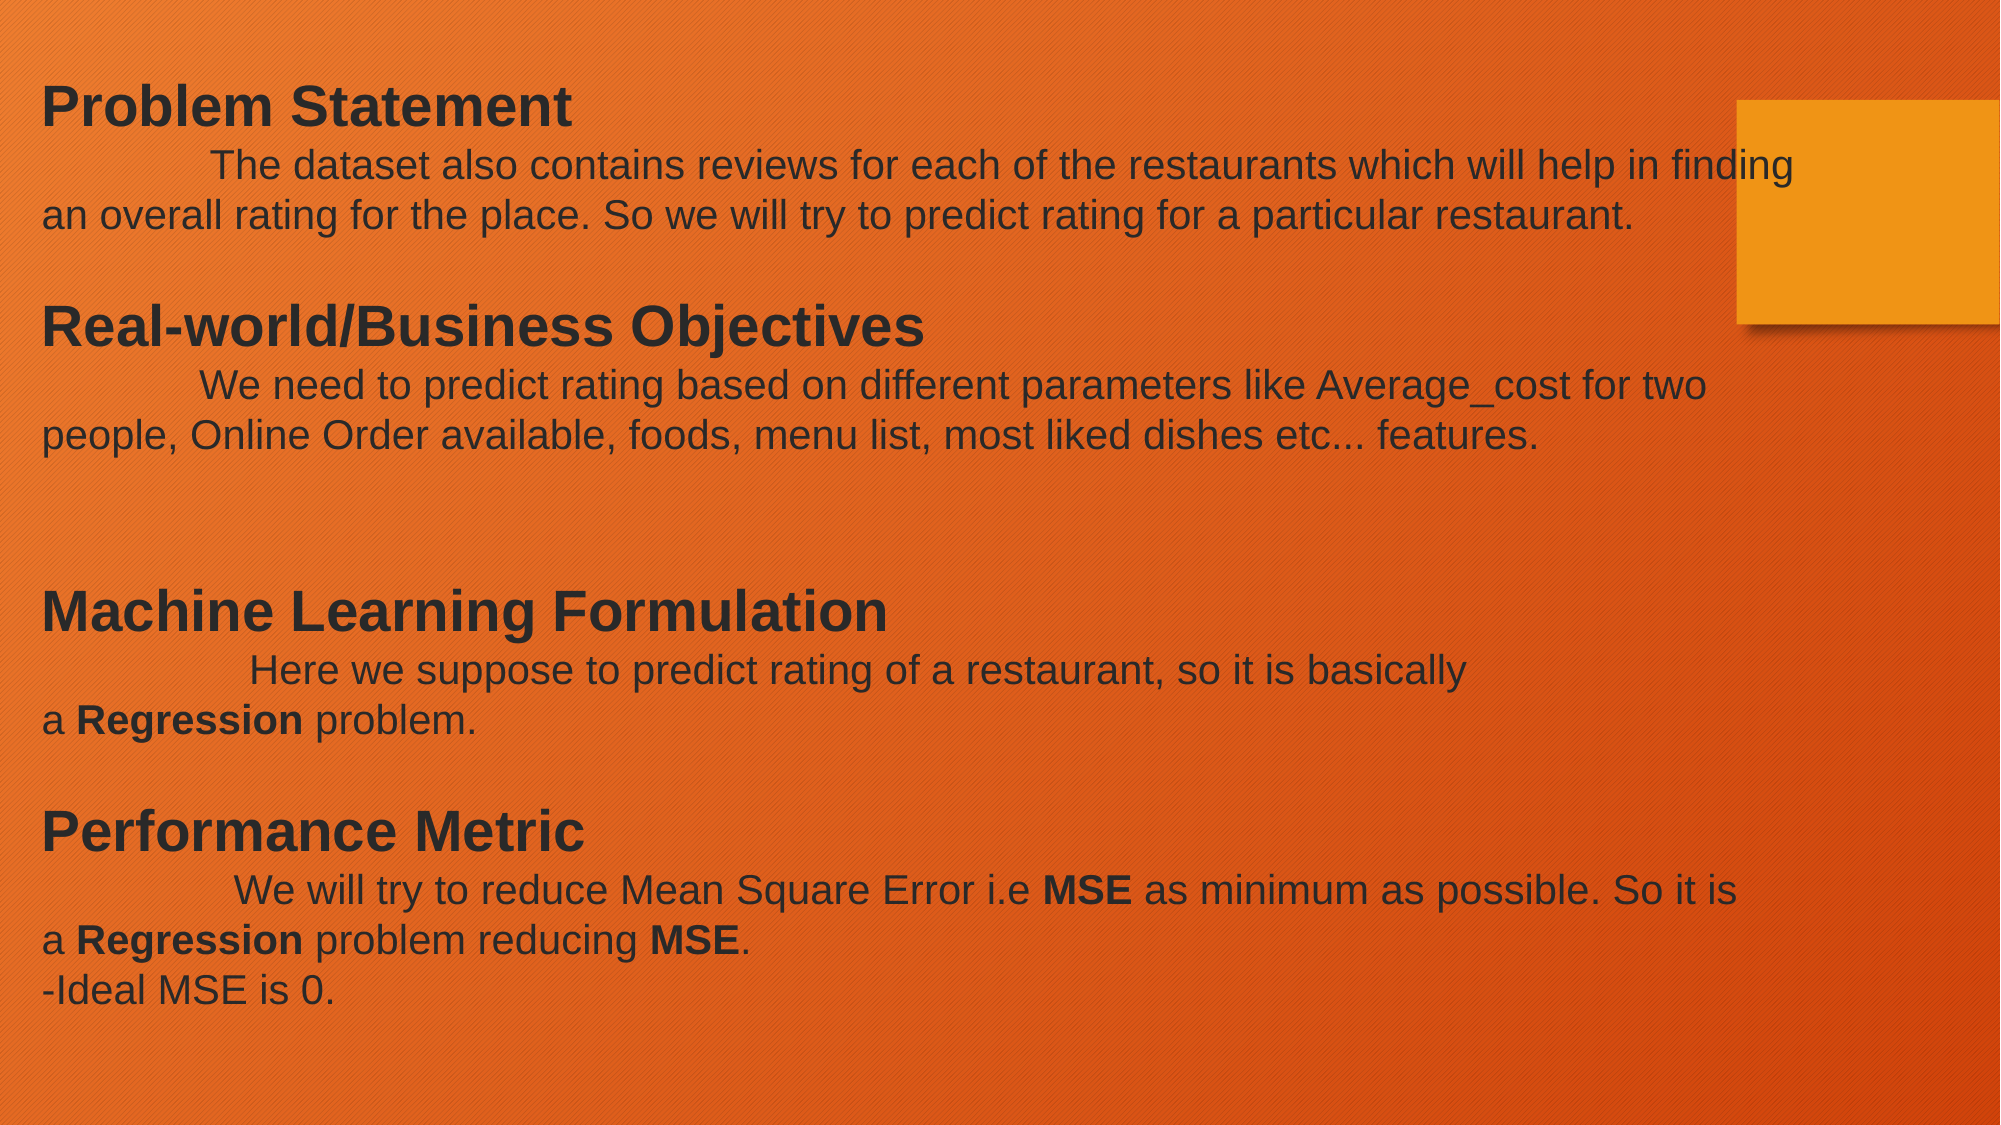

Problem Statement
                The dataset also contains reviews for each of the restaurants which will help in finding an overall rating for the place. So we will try to predict rating for a particular restaurant.

Real-world/Business Objectives
               We need to predict rating based on different parameters like Average_cost for two people, Online Order available, foods, menu list, most liked dishes etc... features.

Machine Learning Formulation
	     Here we suppose to predict rating of a restaurant, so it is basically a Regression problem.

Performance Metric
     	    We will try to reduce Mean Square Error i.e MSE as minimum as possible. So it is a Regression problem reducing MSE.
-Ideal MSE is 0.